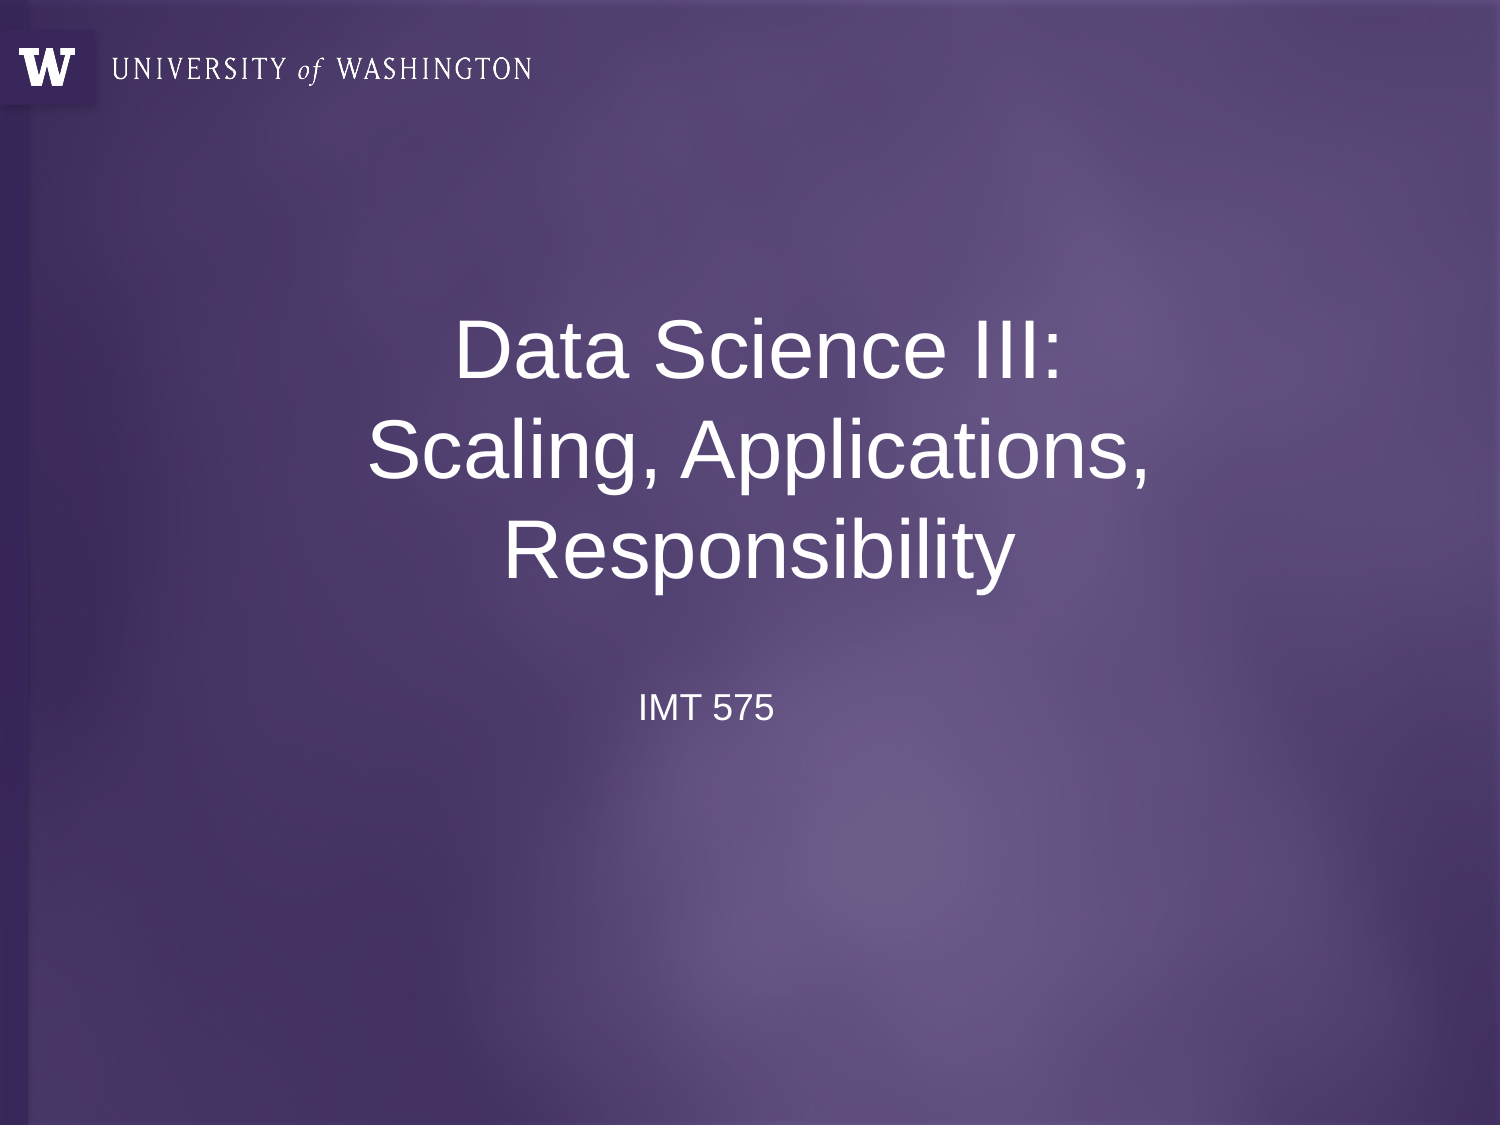

# Data Science III: Scaling, Applications, Responsibility
IMT 575